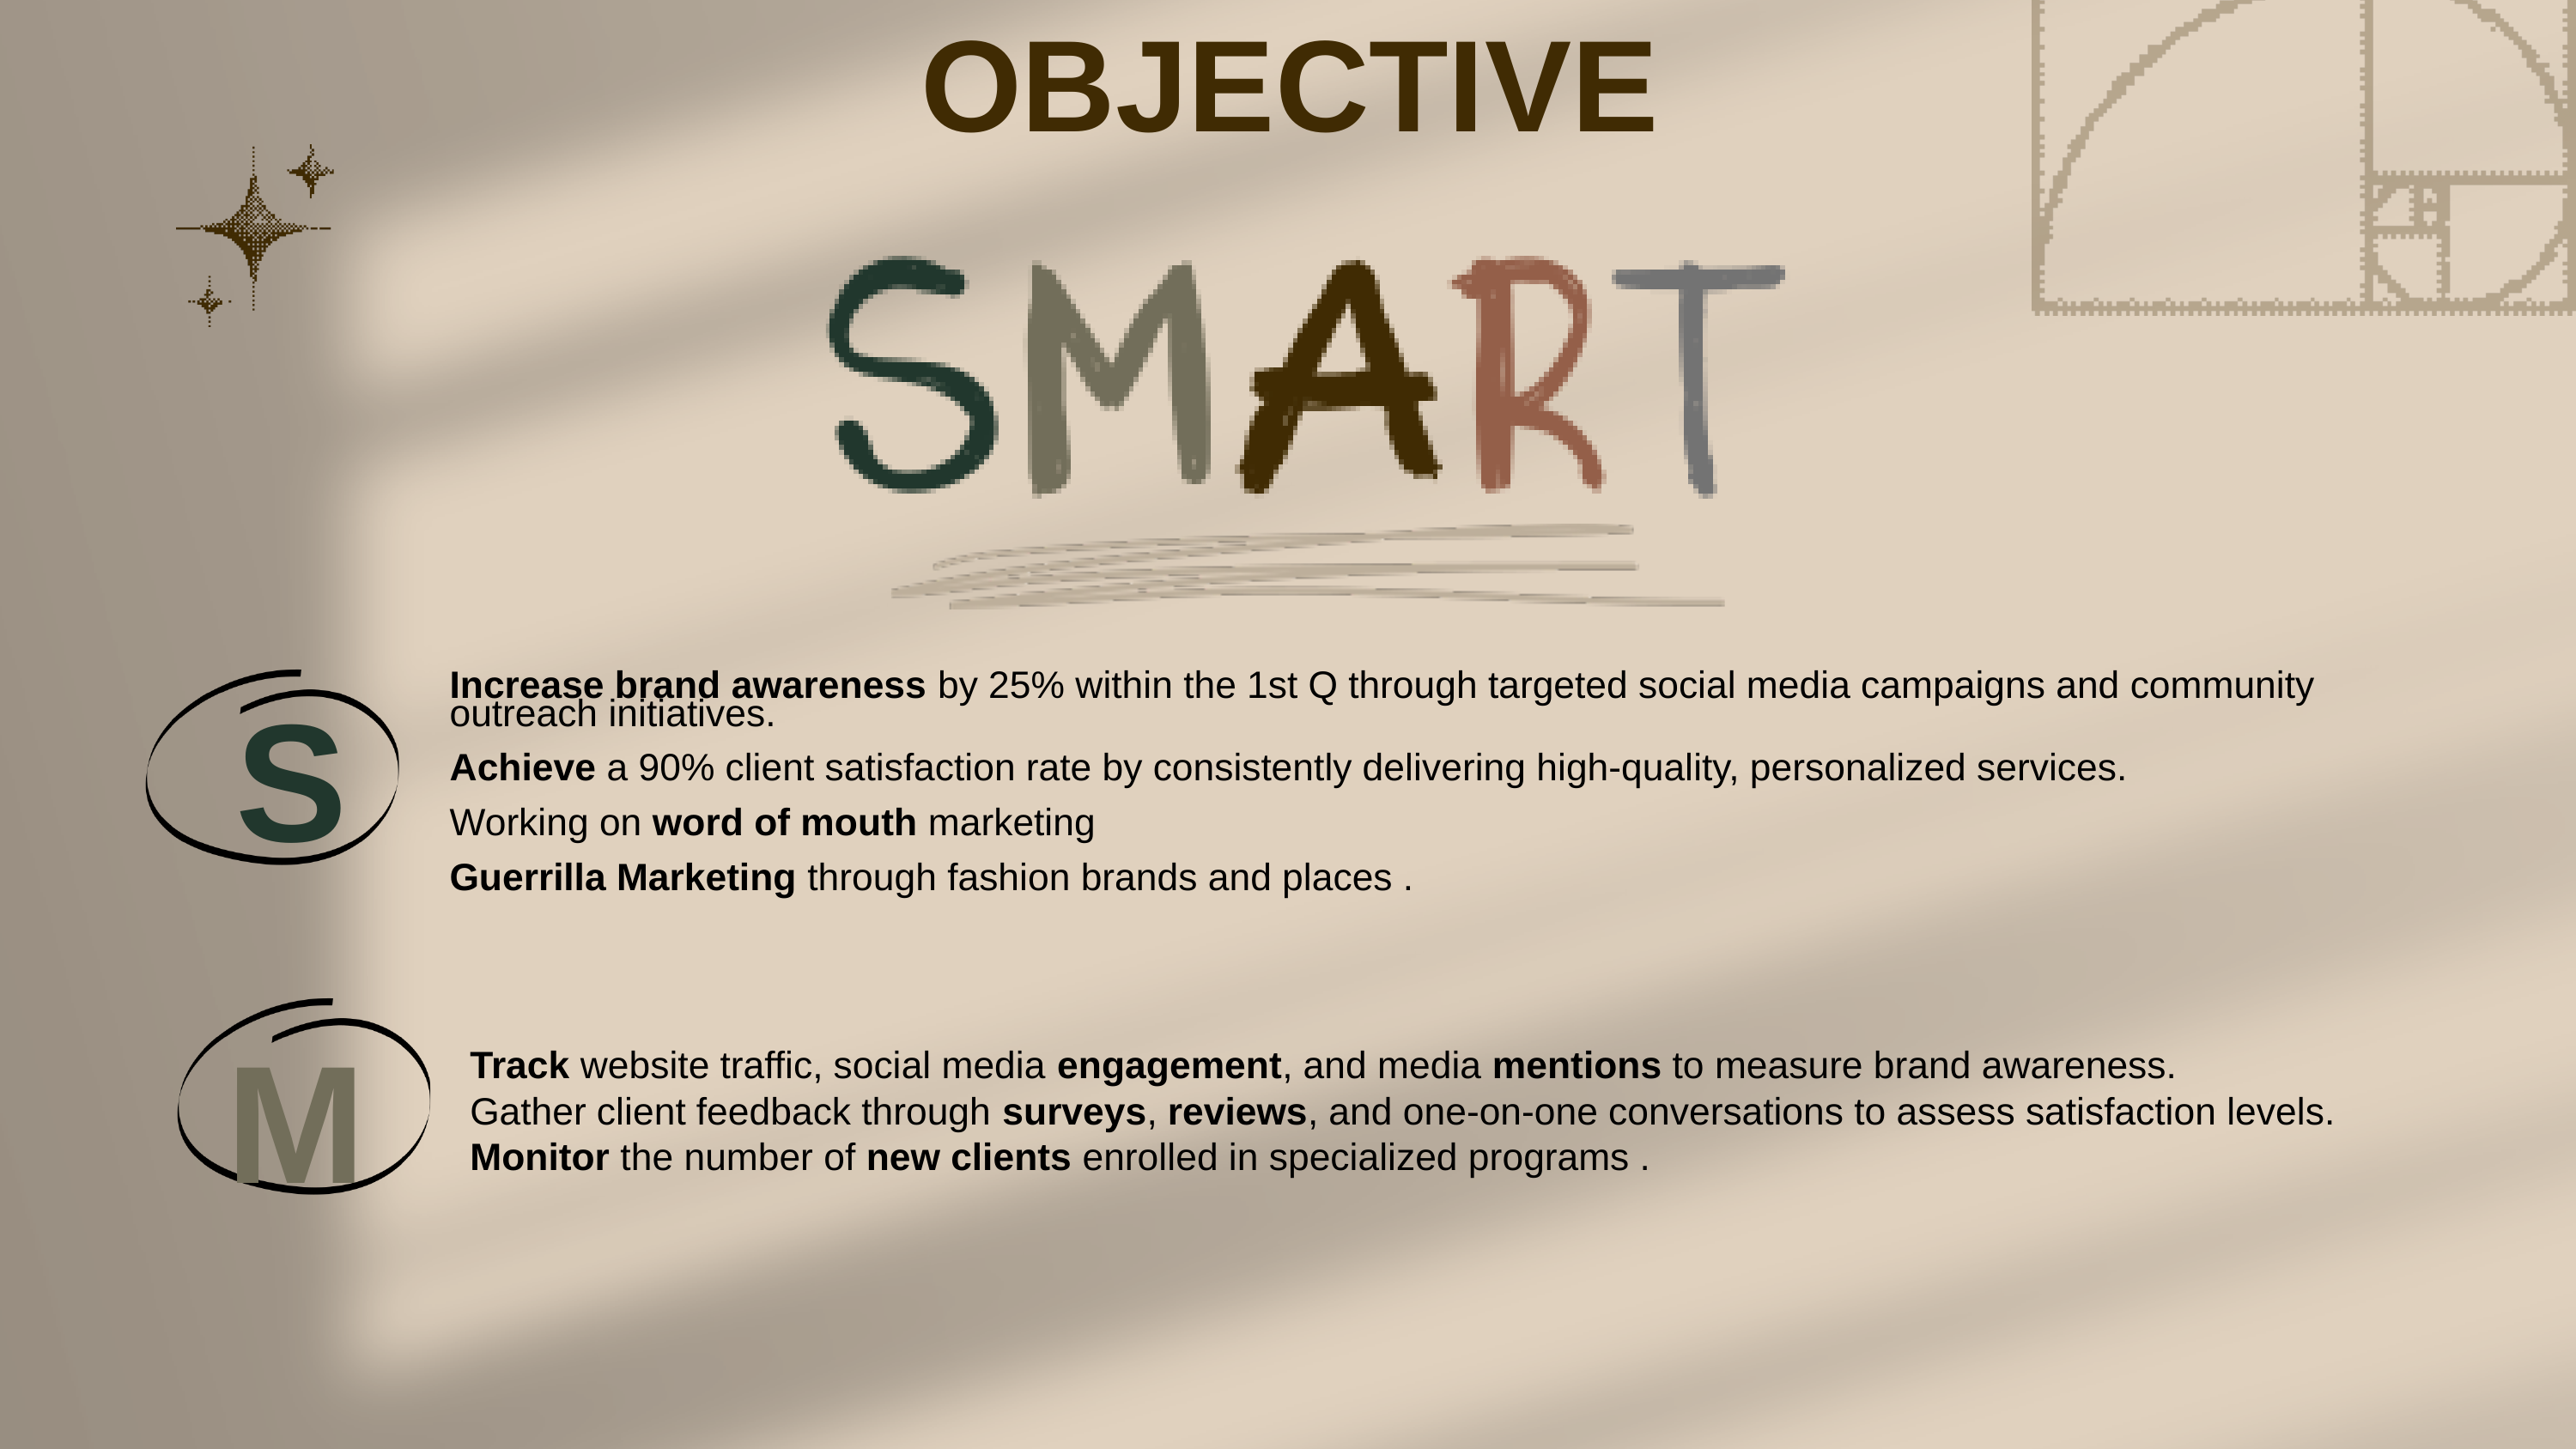

OBJECTIVE

Increase brand awareness by 25% within the 1st Q through targeted social media campaigns and community outreach initiatives.

Achieve a 90% client satisfaction rate by consistently delivering high-quality, personalized services.

Working on word of mouth marketing

Guerrilla Marketing through fashion brands and places .

S

Track website traffic, social media engagement, and media mentions to measure brand awareness.
Gather client feedback through surveys, reviews, and one-on-one conversations to assess satisfaction levels.
Monitor the number of new clients enrolled in specialized programs .

M